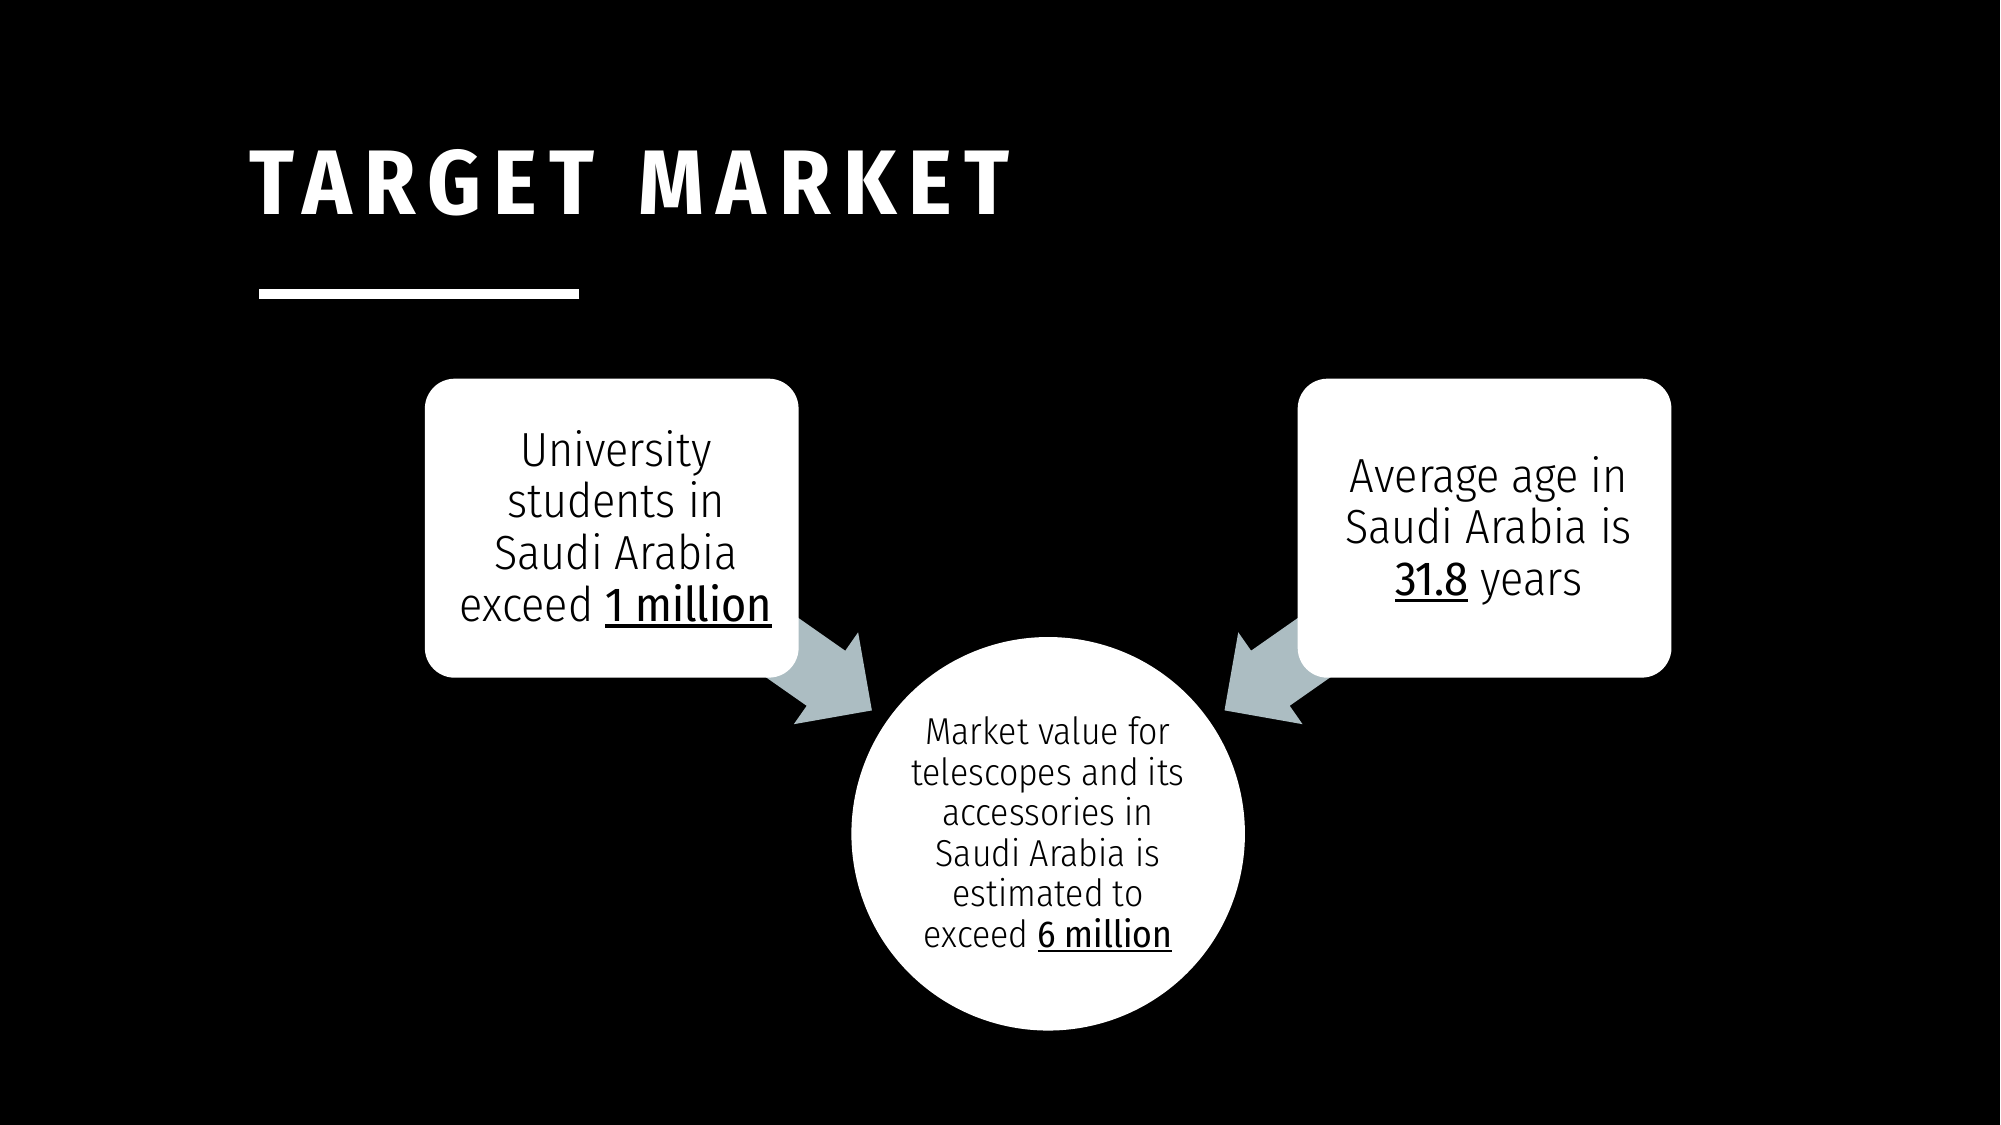

# Target market
Market value for telescopes and its accessories in Saudi Arabia is estimated to exceed 6 million
University students in Saudi Arabia exceed 1 million
Average age in Saudi Arabia is 31.8 years